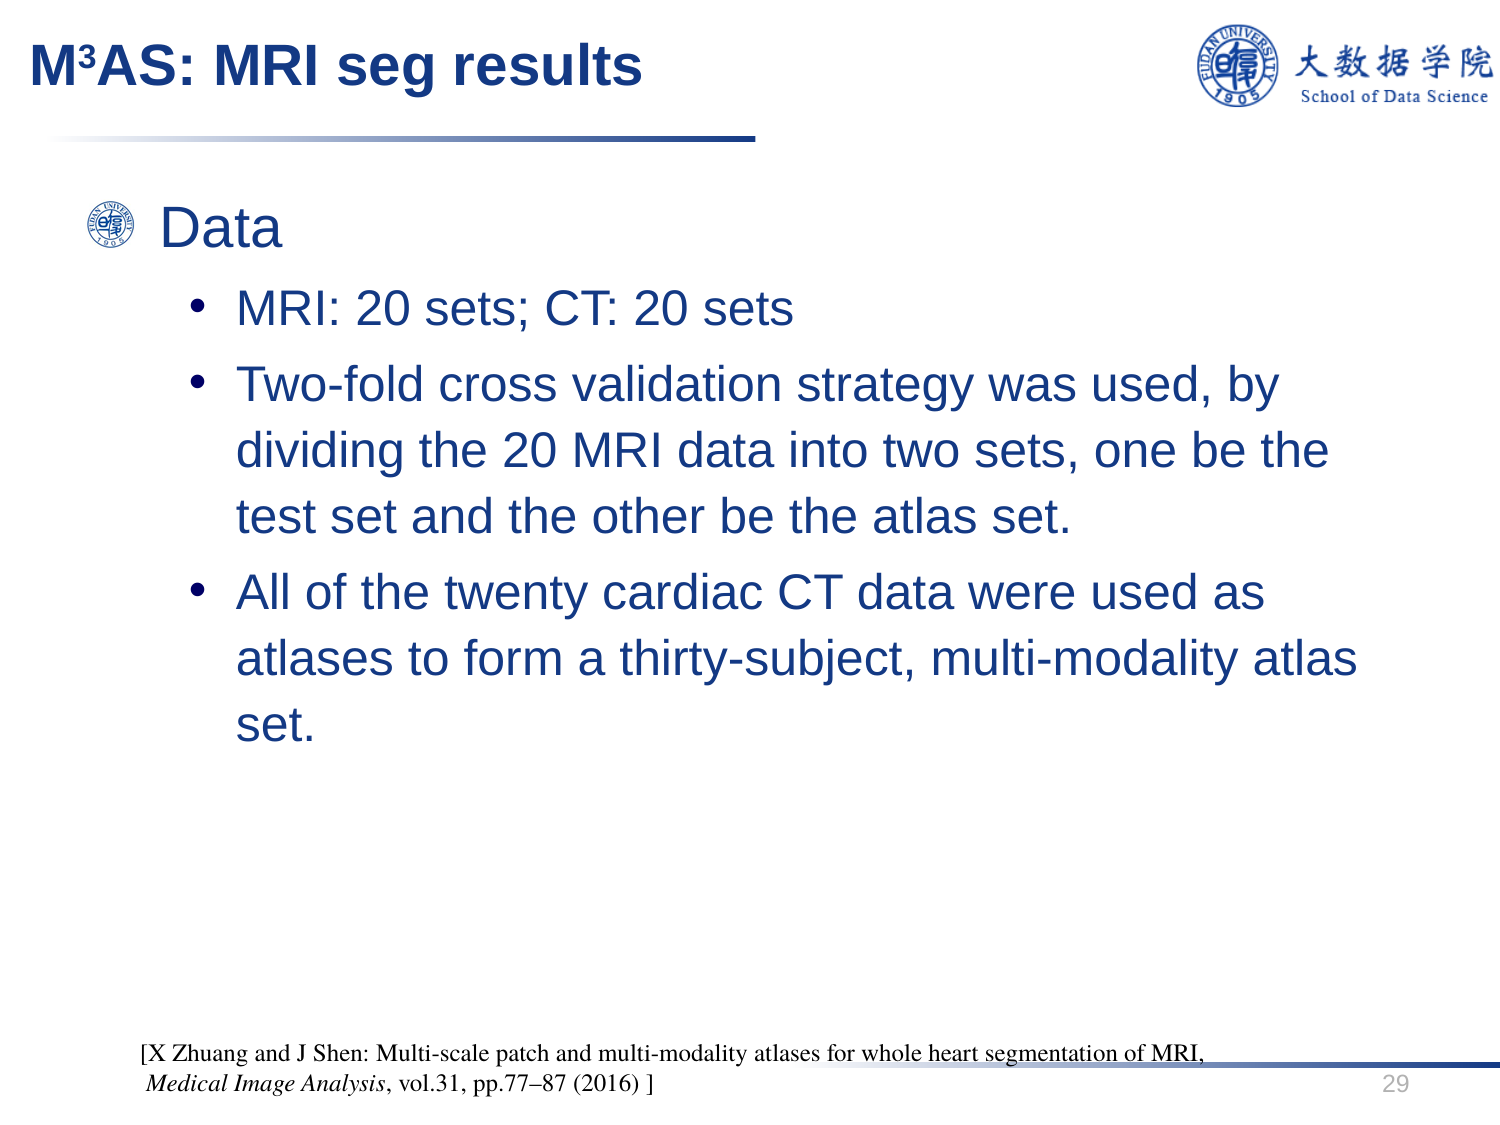

# M3AS: MRI seg results
Data
MRI: 20 sets; CT: 20 sets
Two-fold cross validation strategy was used, by dividing the 20 MRI data into two sets, one be the test set and the other be the atlas set.
All of the twenty cardiac CT data were used as atlases to form a thirty-subject, multi-modality atlas set.
[X Zhuang and J Shen: Multi-scale patch and multi-modality atlases for whole heart segmentation of MRI,
 Medical Image Analysis, vol.31, pp.77–87 (2016) ]
29